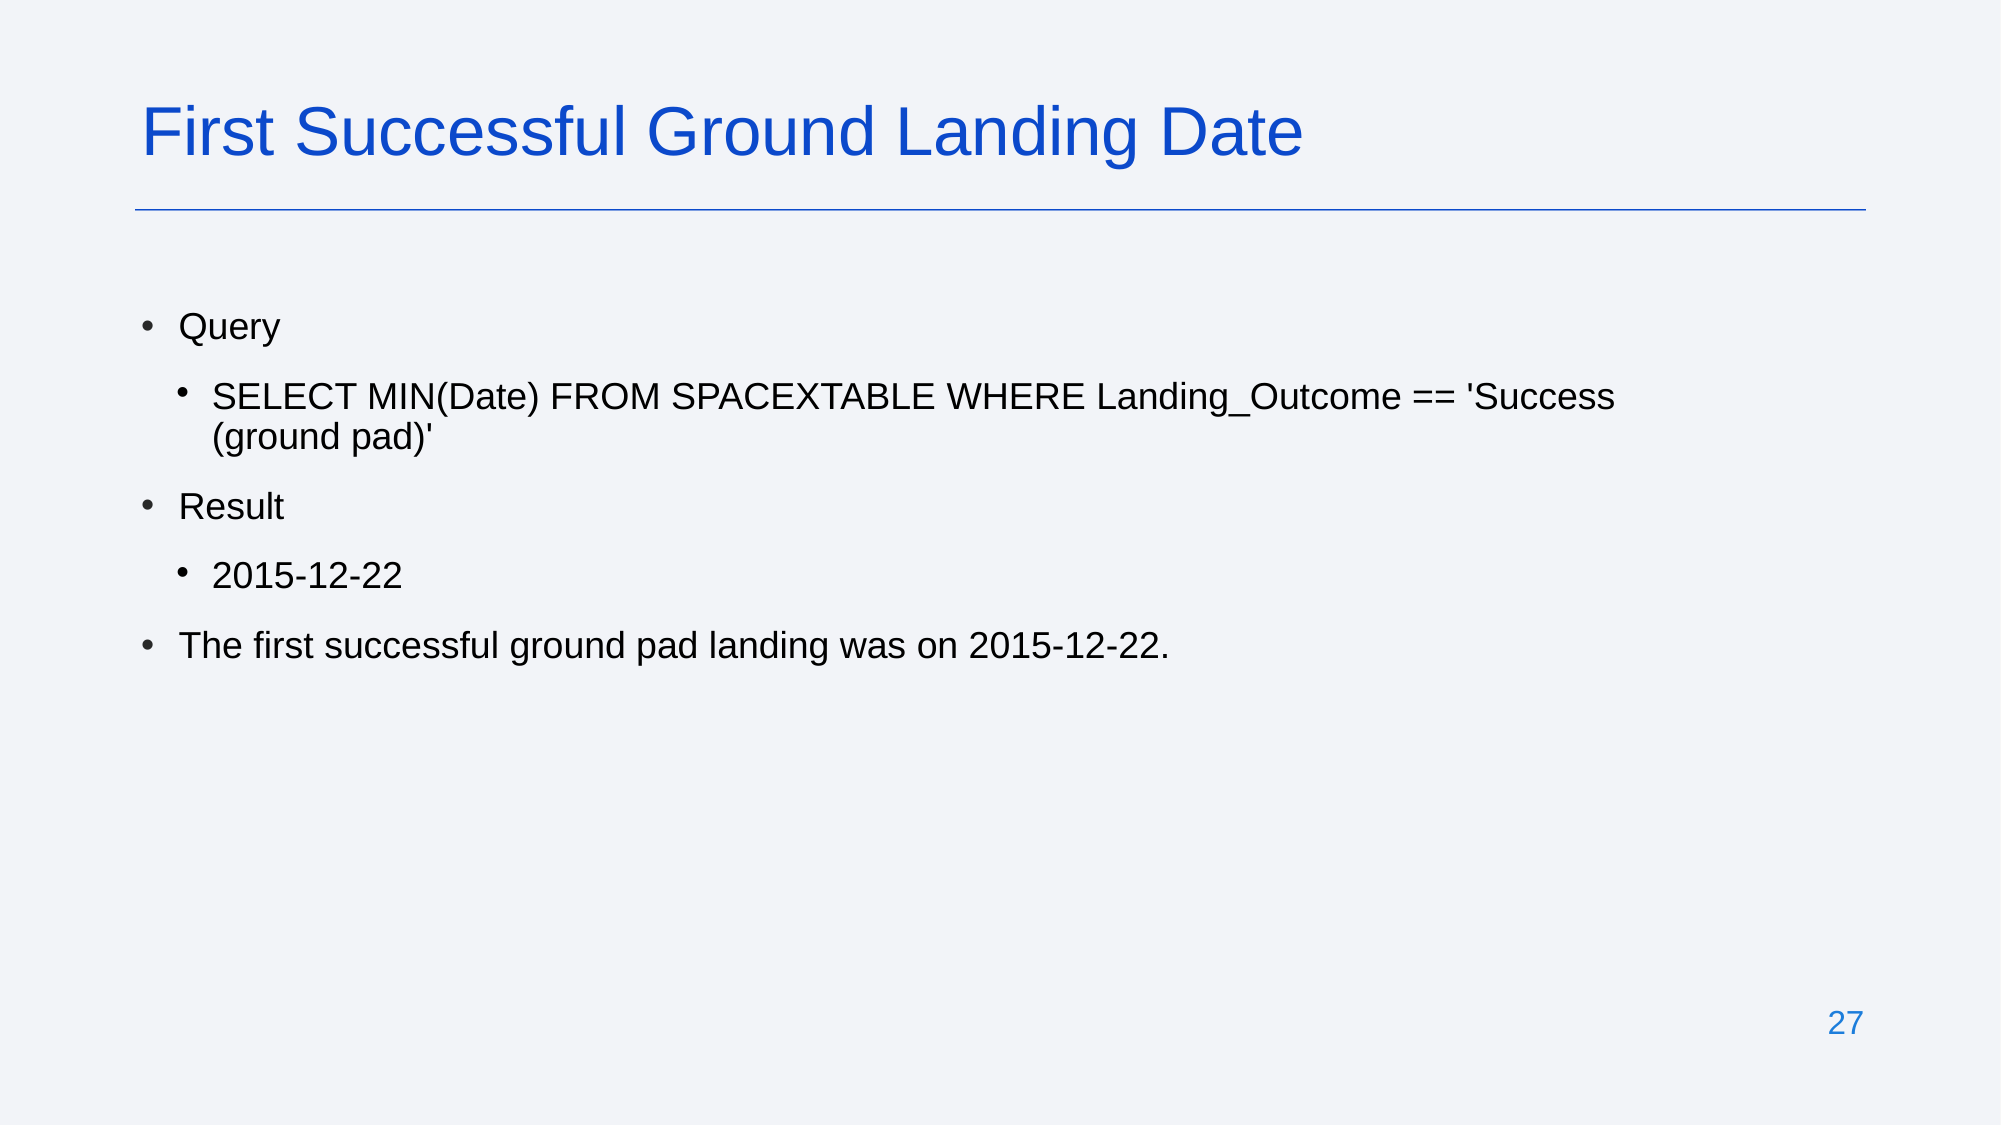

First Successful Ground Landing Date
Query
SELECT MIN(Date) FROM SPACEXTABLE WHERE Landing_Outcome == 'Success (ground pad)'
Result
2015-12-22
The first successful ground pad landing was on 2015-12-22.
27